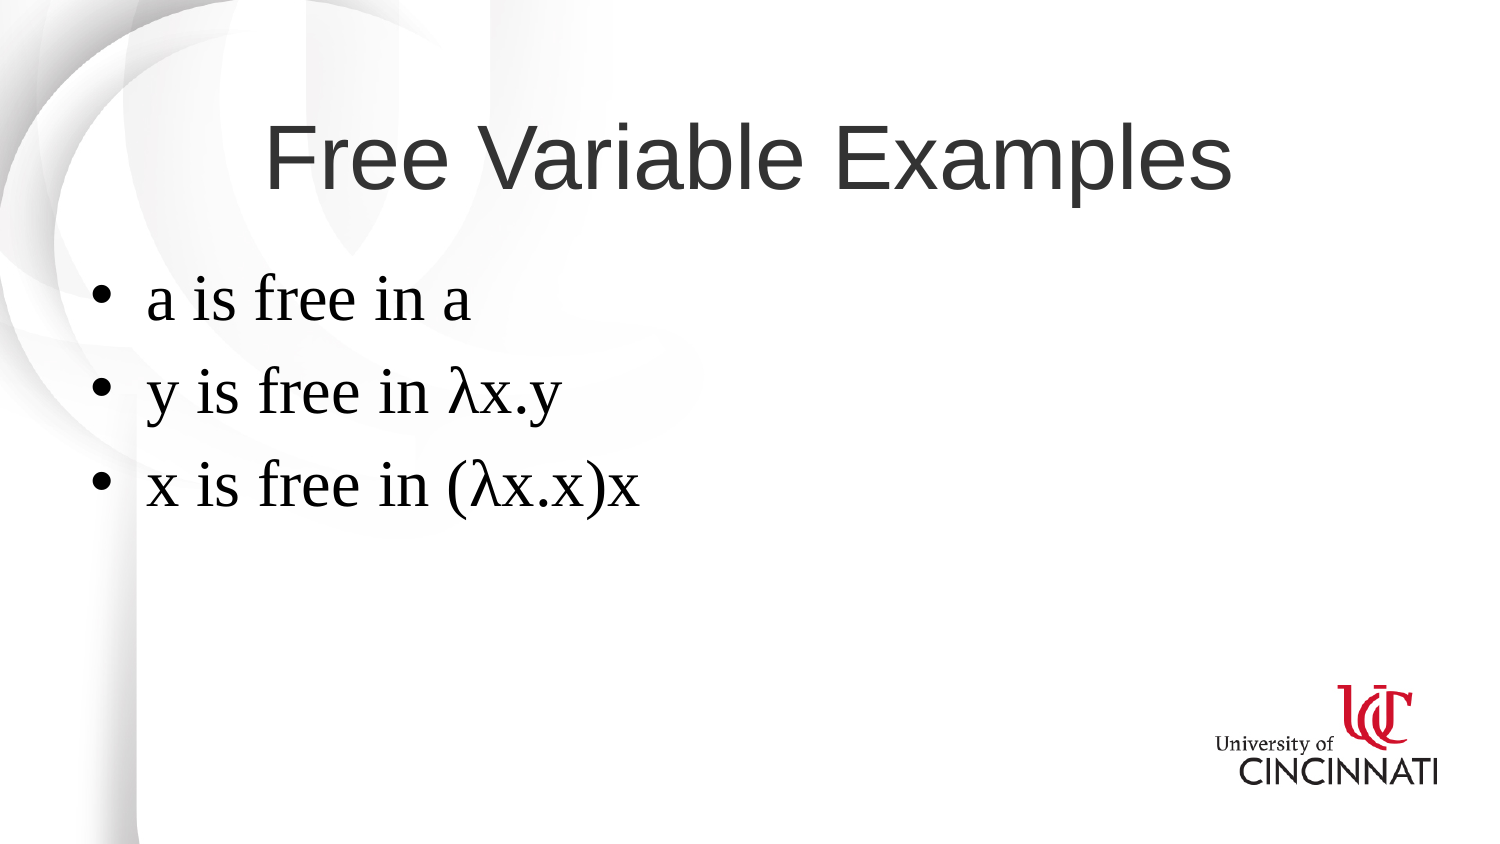

# Free Variable Examples
a is free in a
y is free in λx.y
x is free in (λx.x)x